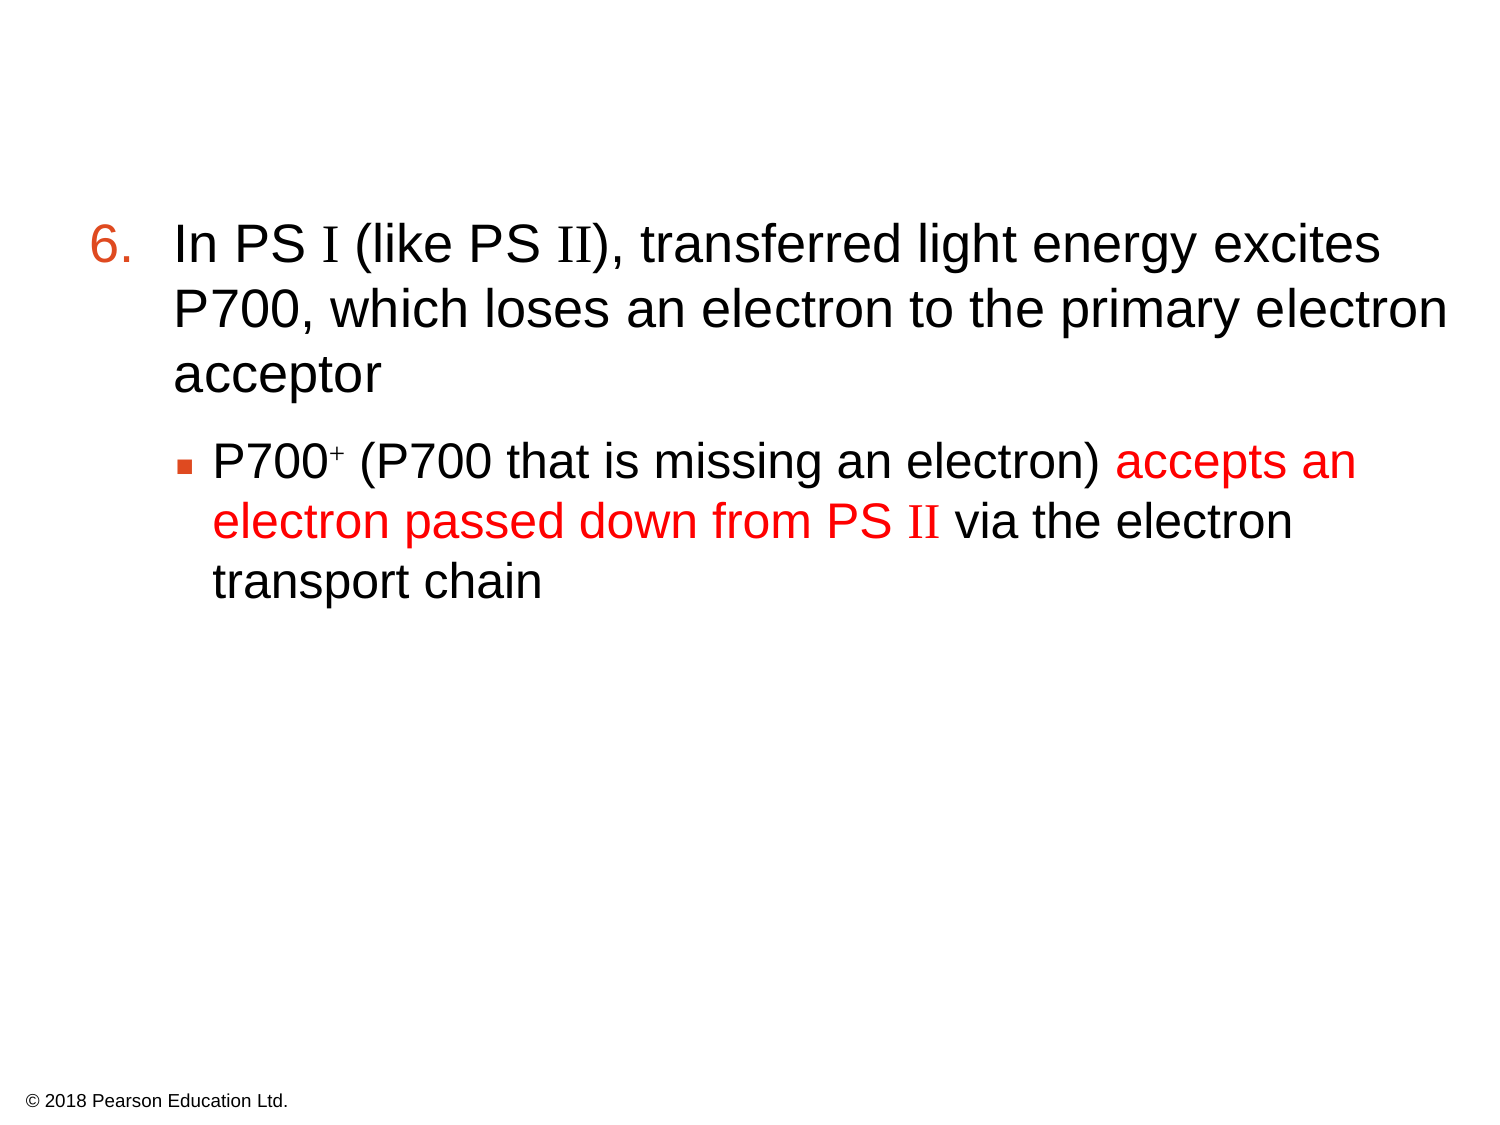

In PS I (like PS II), transferred light energy excites P700, which loses an electron to the primary electron acceptor
P700+ (P700 that is missing an electron) accepts an electron passed down from PS II via the electron transport chain
© 2018 Pearson Education Ltd.